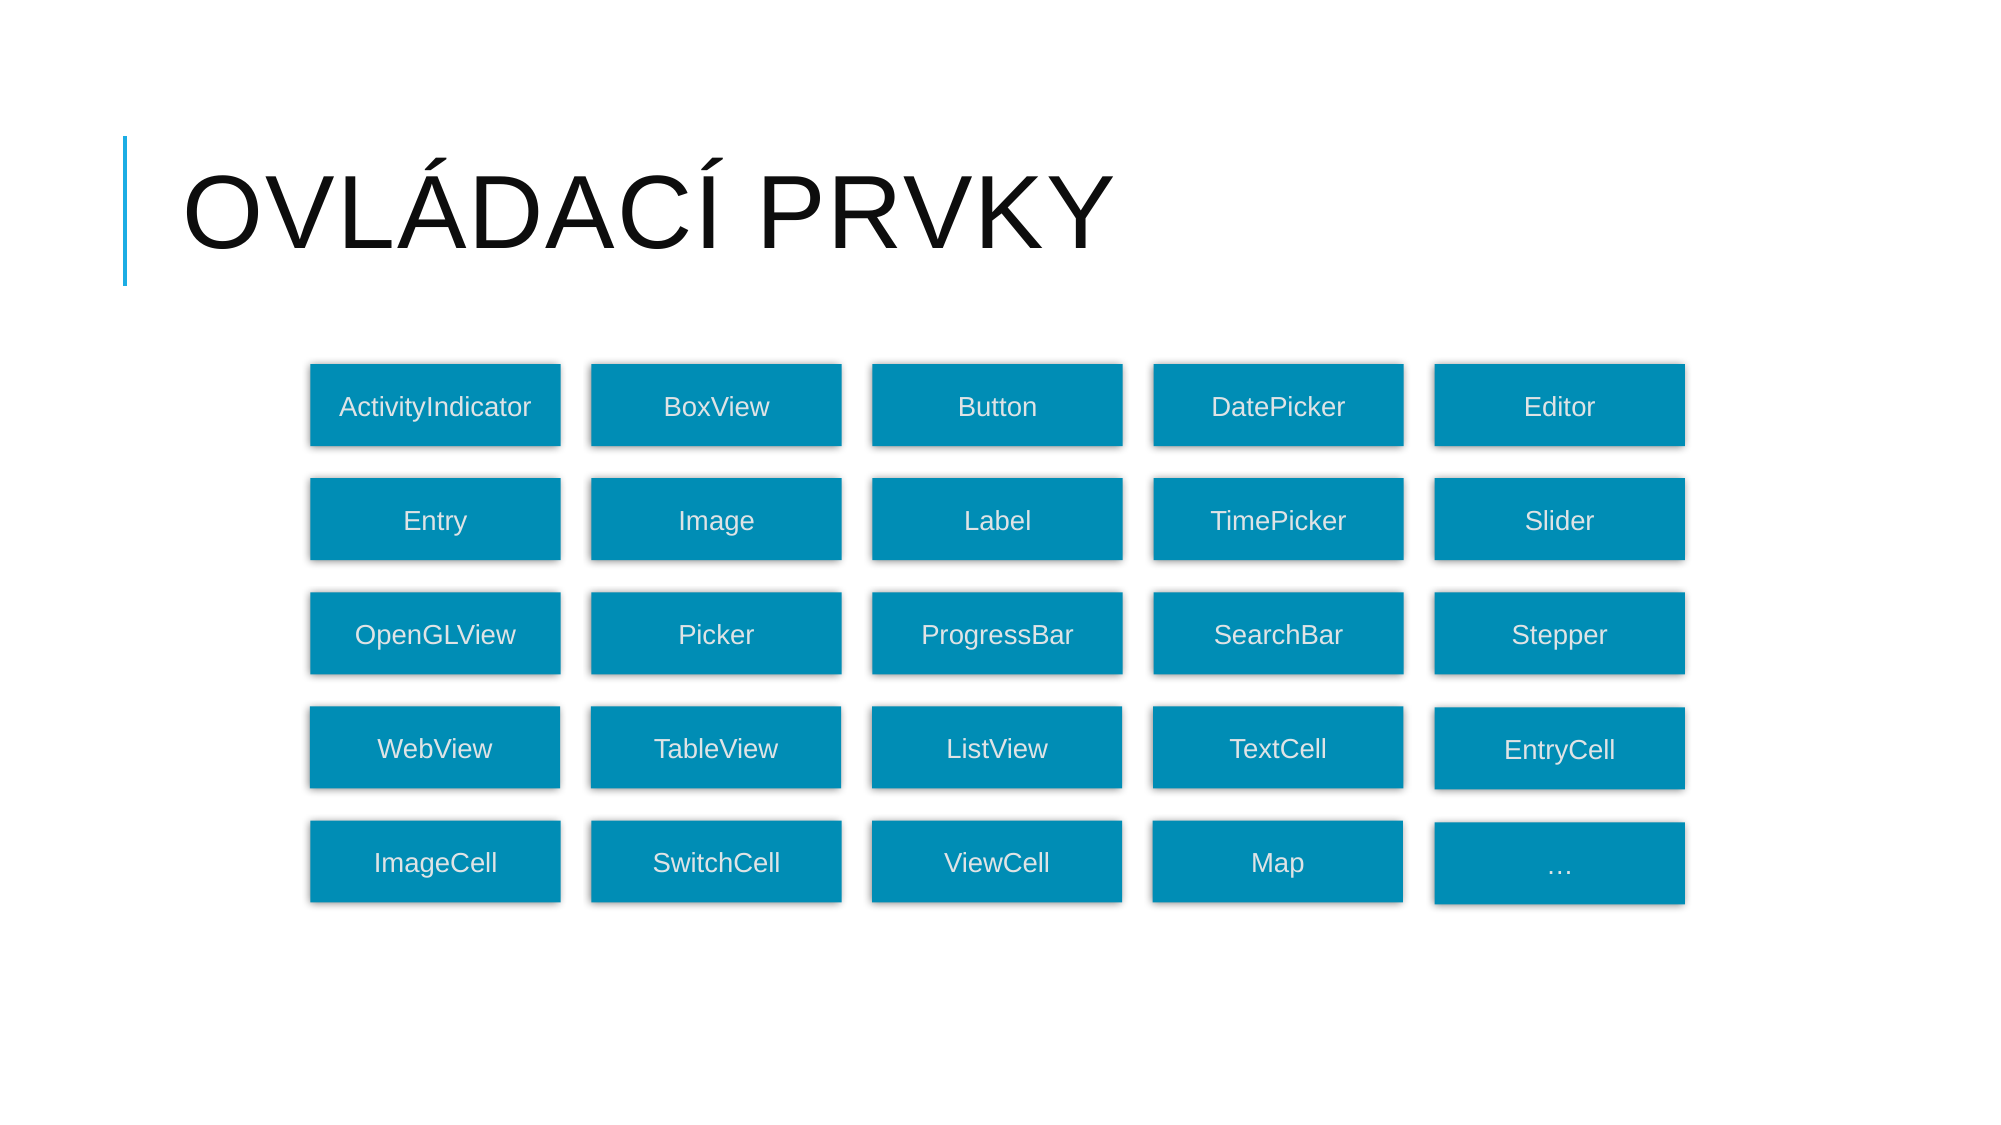

# Ovládací prvky
ActivityIndicator
BoxView
Button
DatePicker
Editor
Slider
Entry
Image
Label
TimePicker
Stepper
OpenGLView
Picker
ProgressBar
SearchBar
TextCell
ListView
TableView
WebView
EntryCell
Map
ImageCell
SwitchCell
ViewCell
…